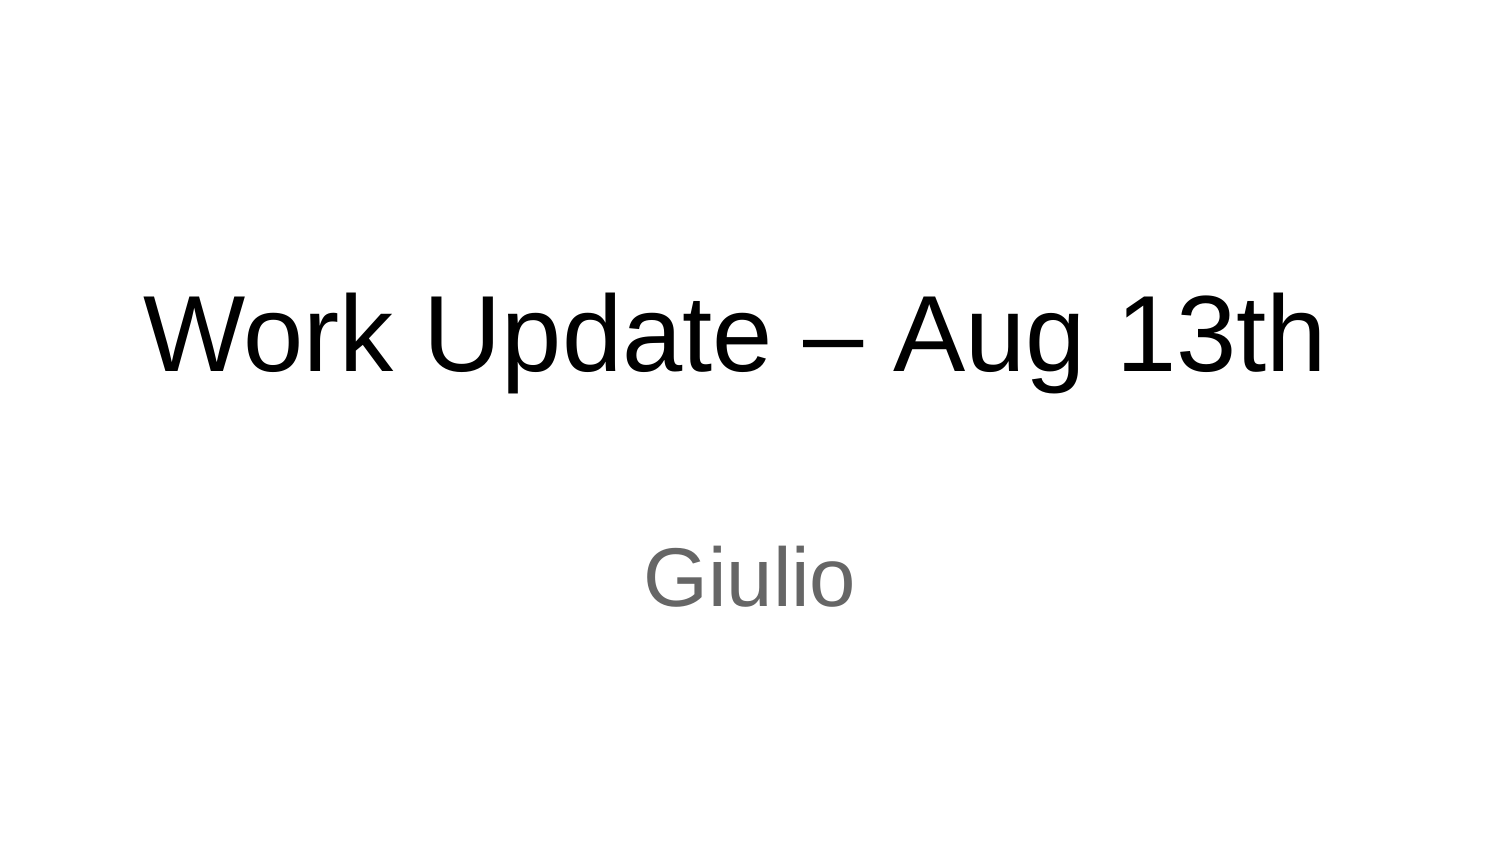

# Work Update – Aug 13th

Giulio